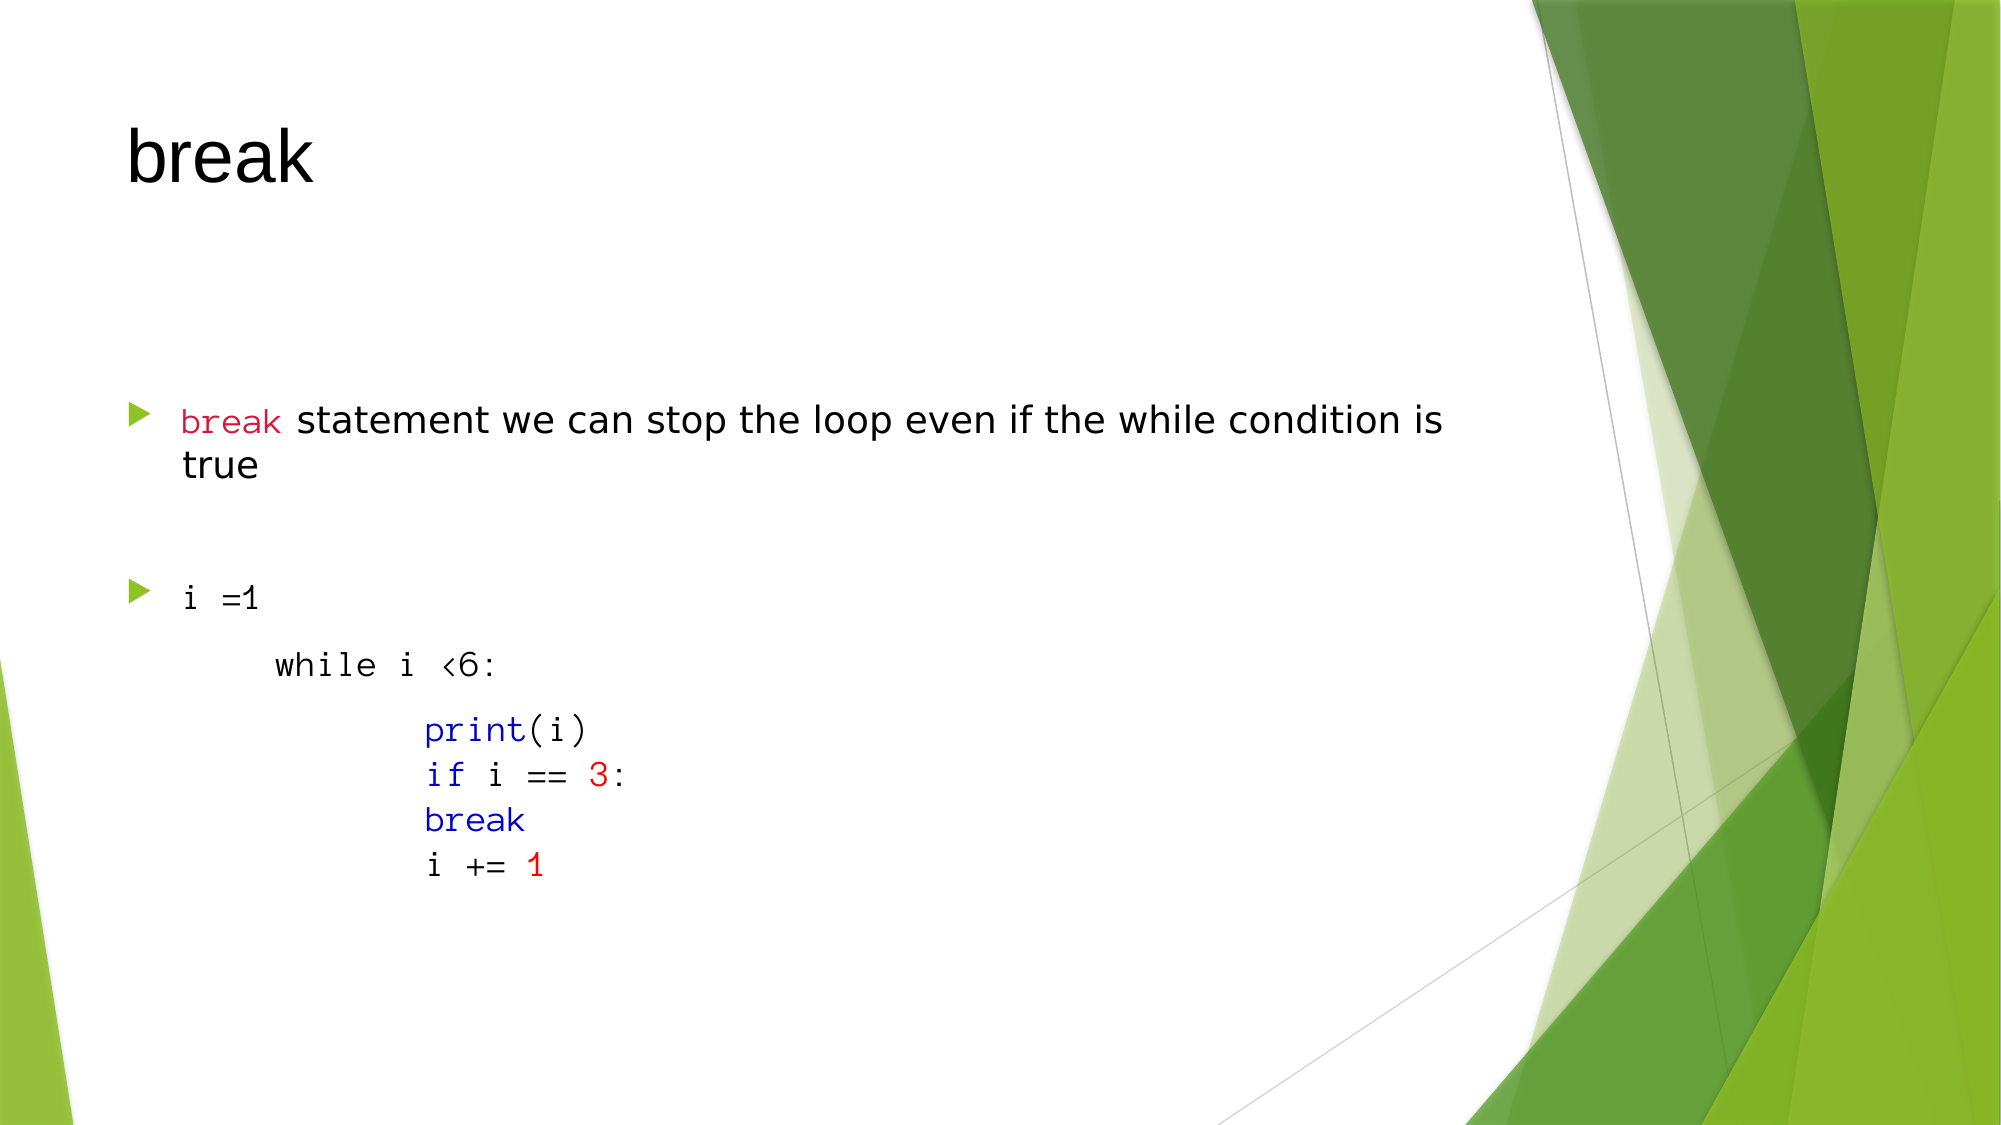

# break
break statement we can stop the loop even if the while condition is true

i =1
	while i <6:
		print(i)
  		if i == 3:
    		break
  		i += 1